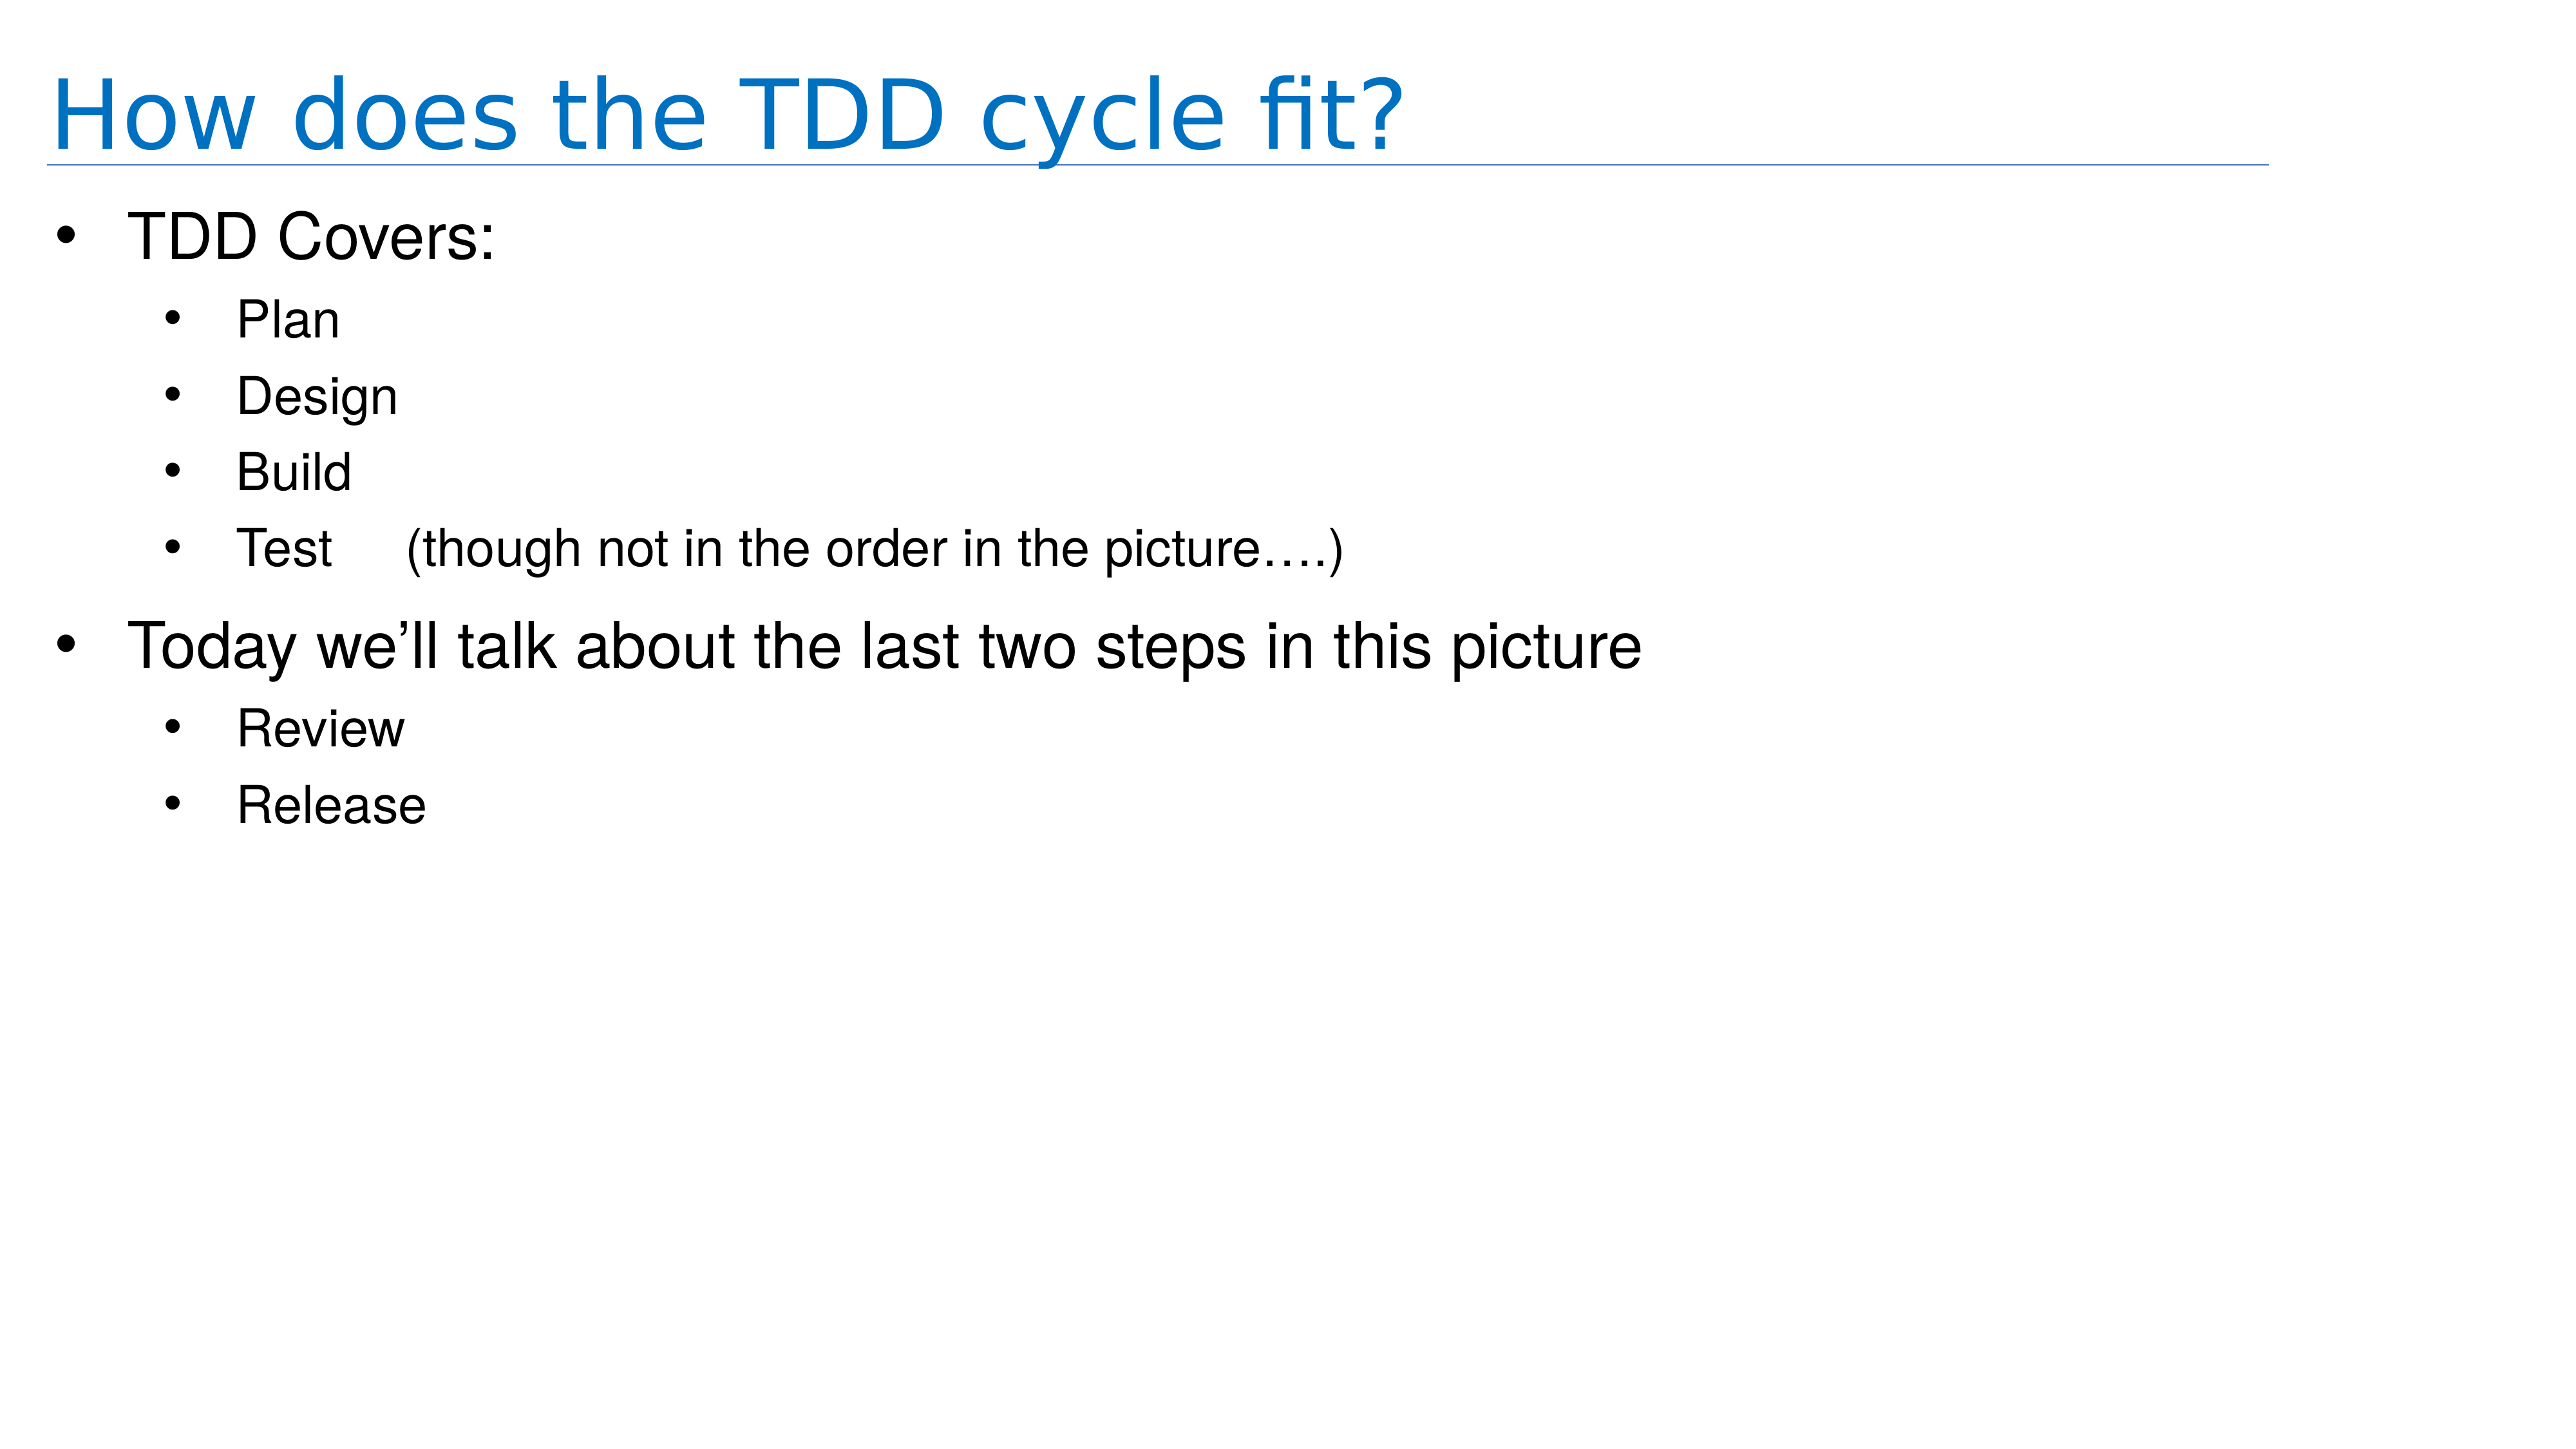

# How does the TDD cycle fit?
TDD Covers:
Plan
Design
Build
Test     (though not in the order in the picture….)
Today we’ll talk about the last two steps in this picture
Review
Release